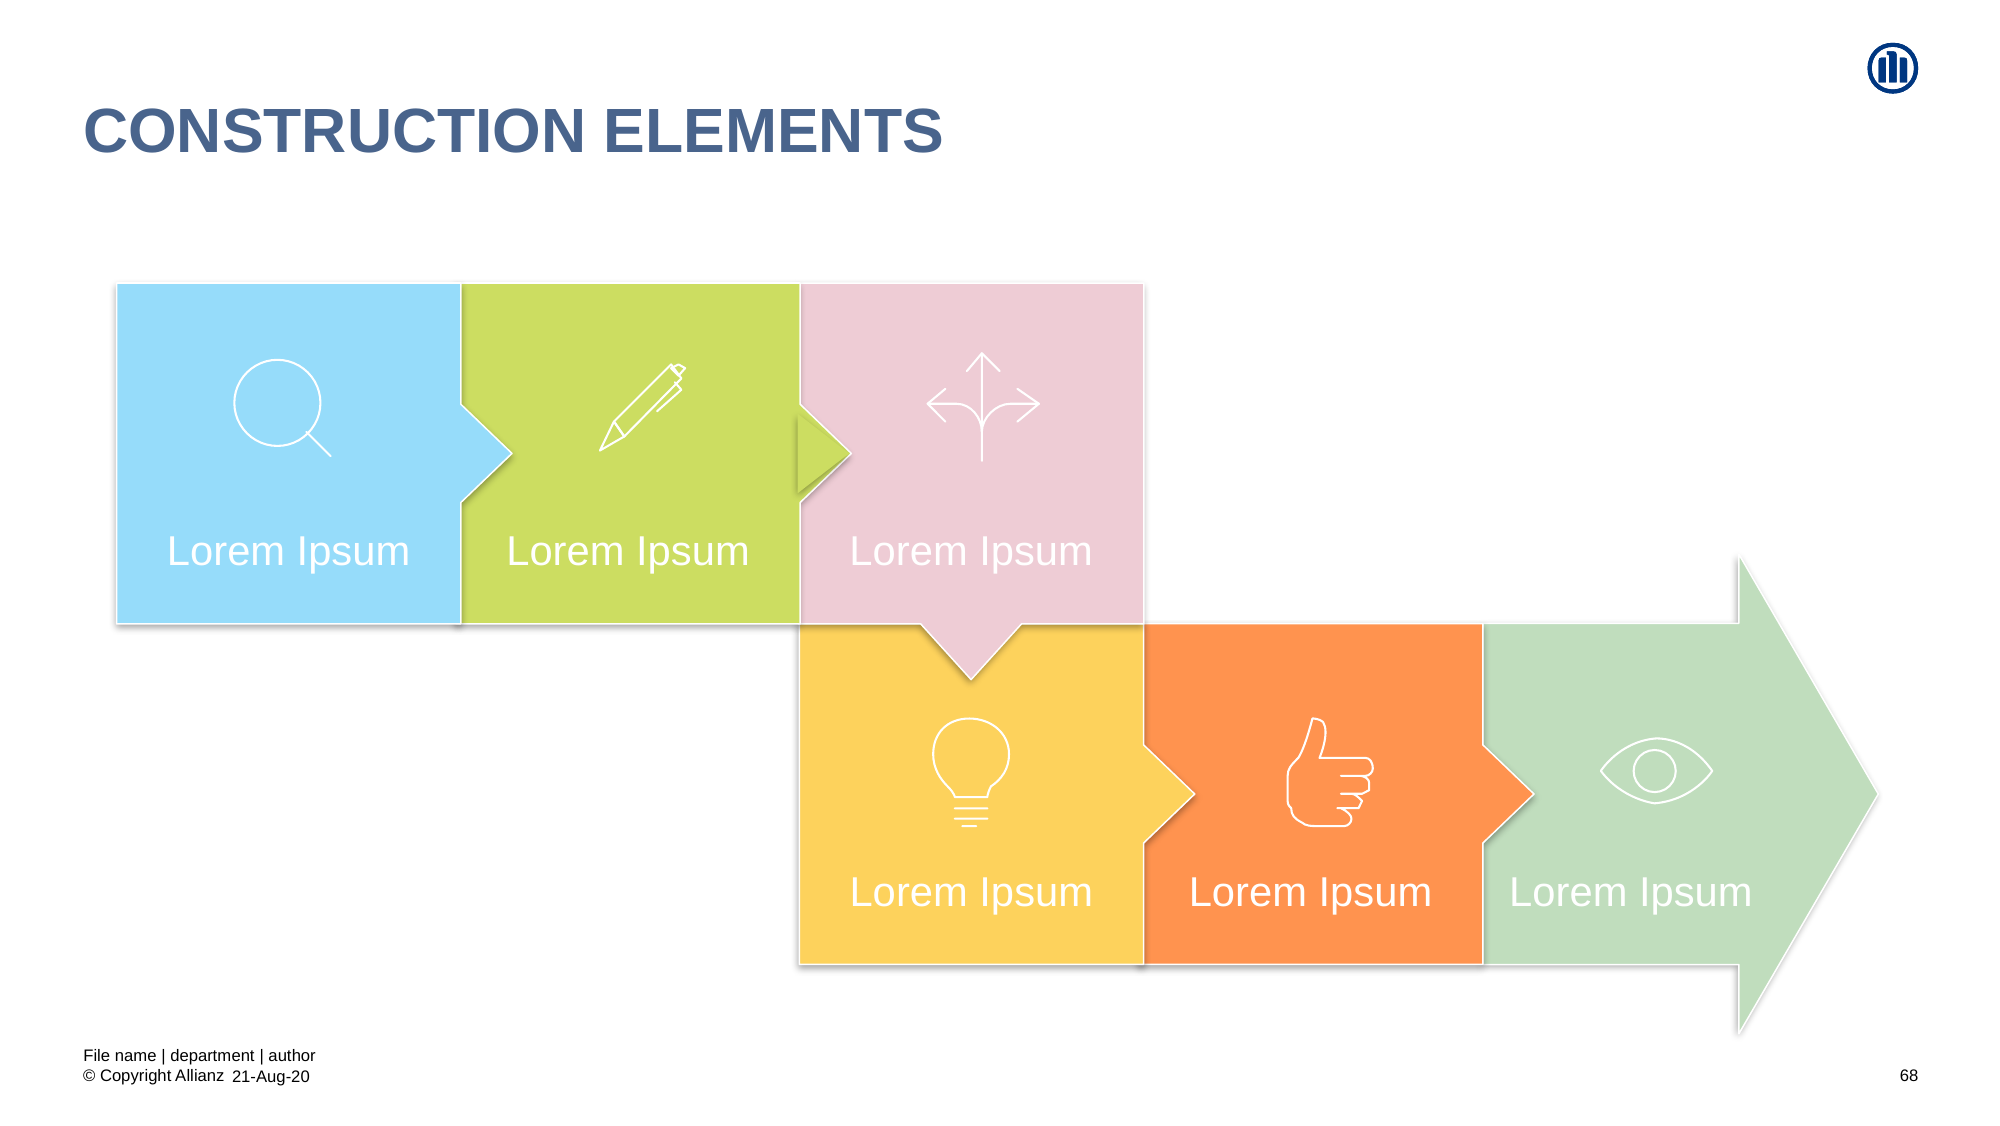

# Construction elements
Lorem Ipsum
Lorem Ipsum
Lorem Ipsum

Lorem Ipsum
Lorem Ipsum
Lorem Ipsum

File name | department | author
68
21-Aug-20